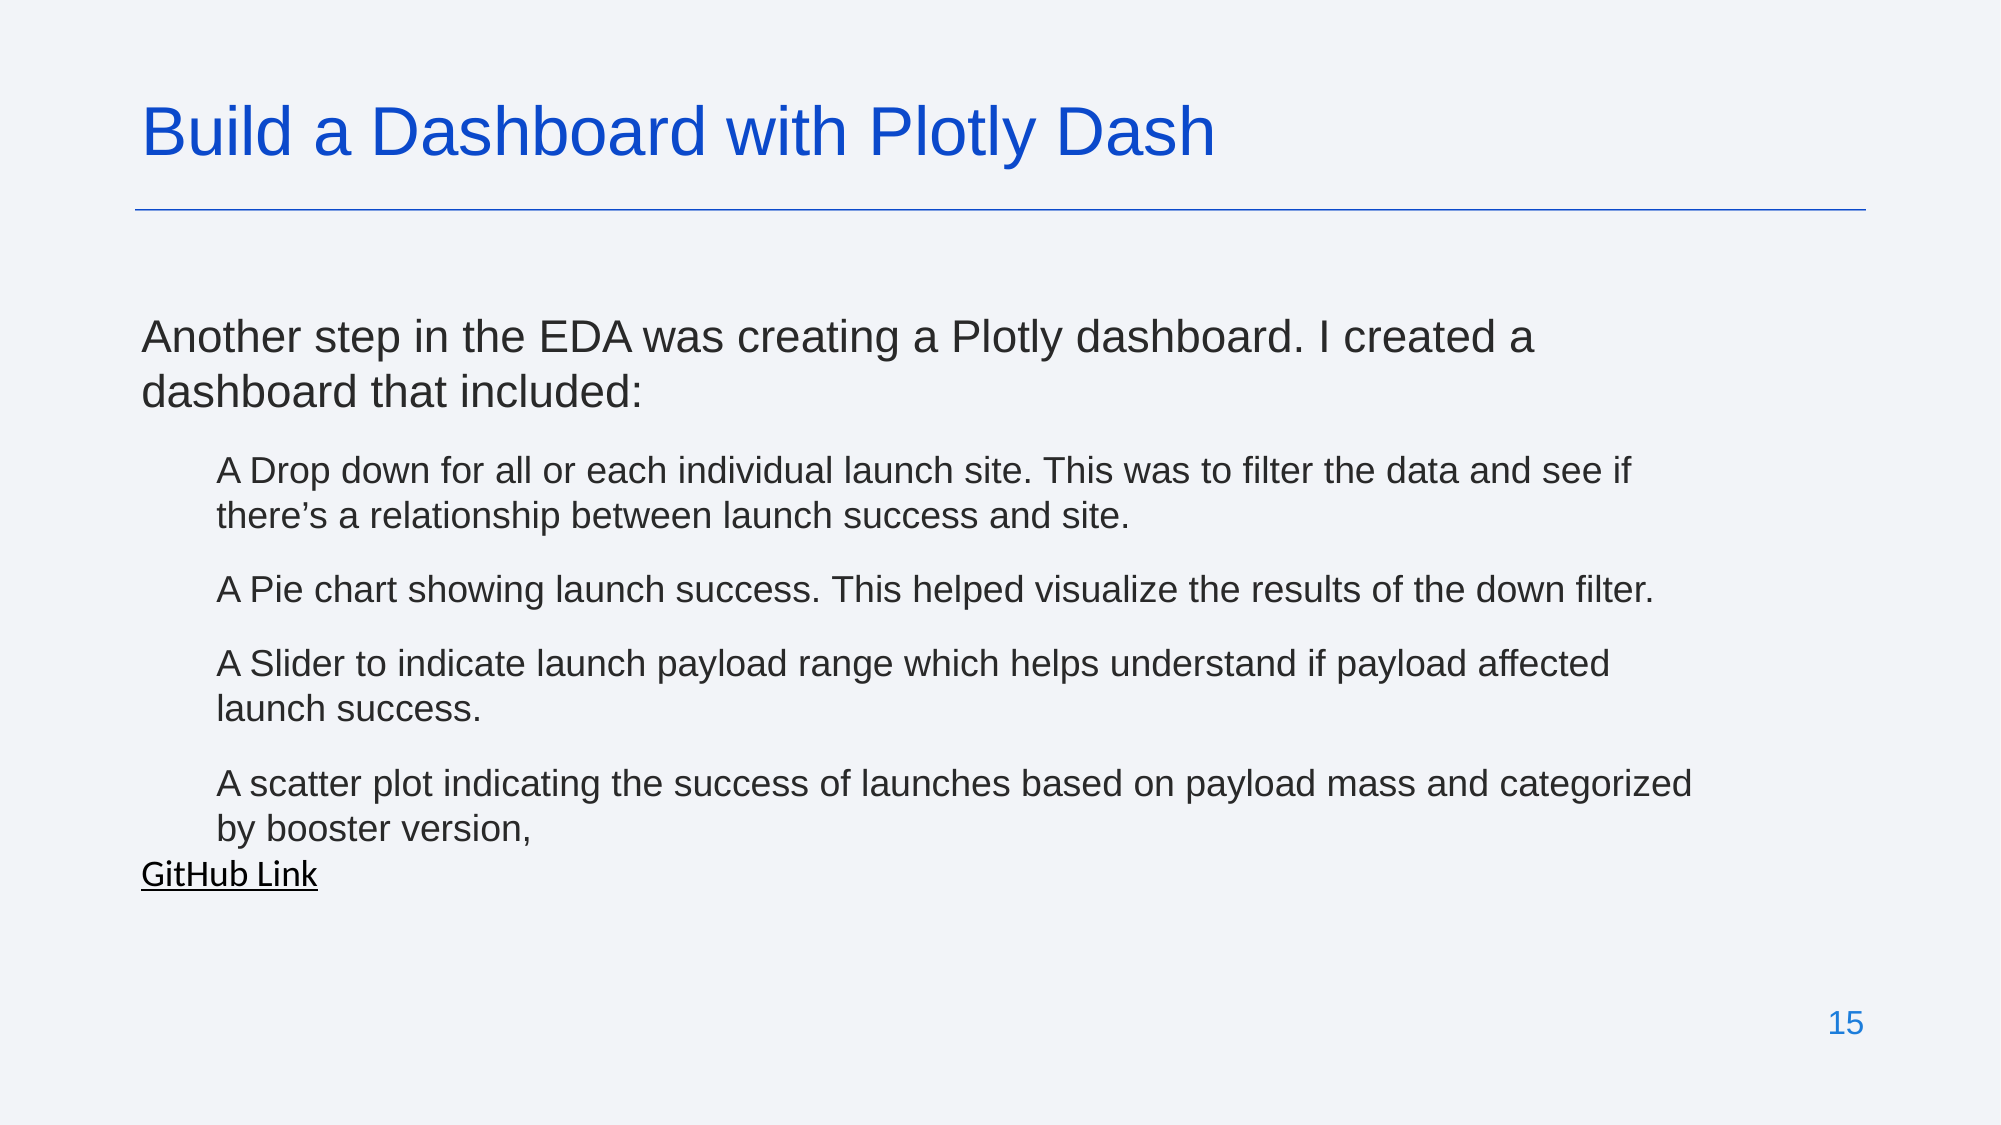

Build a Dashboard with Plotly Dash
Another step in the EDA was creating a Plotly dashboard. I created a dashboard that included:
A Drop down for all or each individual launch site. This was to filter the data and see if there’s a relationship between launch success and site.
A Pie chart showing launch success. This helped visualize the results of the down filter.
A Slider to indicate launch payload range which helps understand if payload affected launch success.
A scatter plot indicating the success of launches based on payload mass and categorized by booster version,
GitHub Link
15